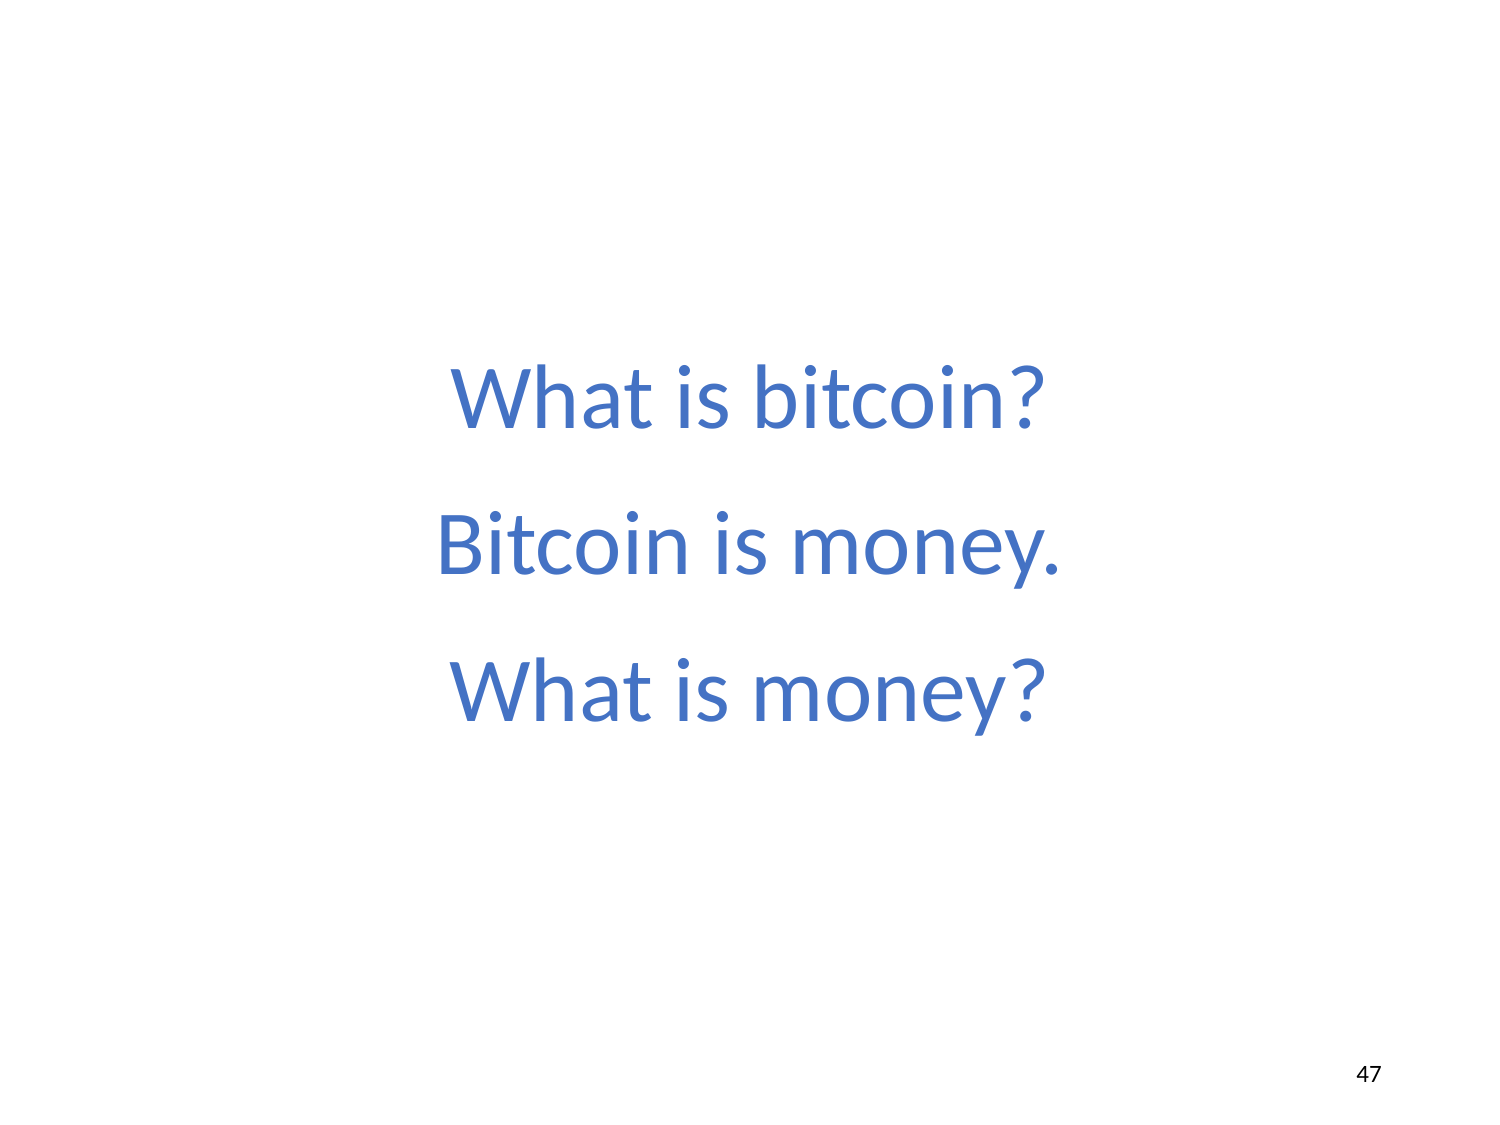

# What is bitcoin?
Bitcoin is money.
What is money?
47